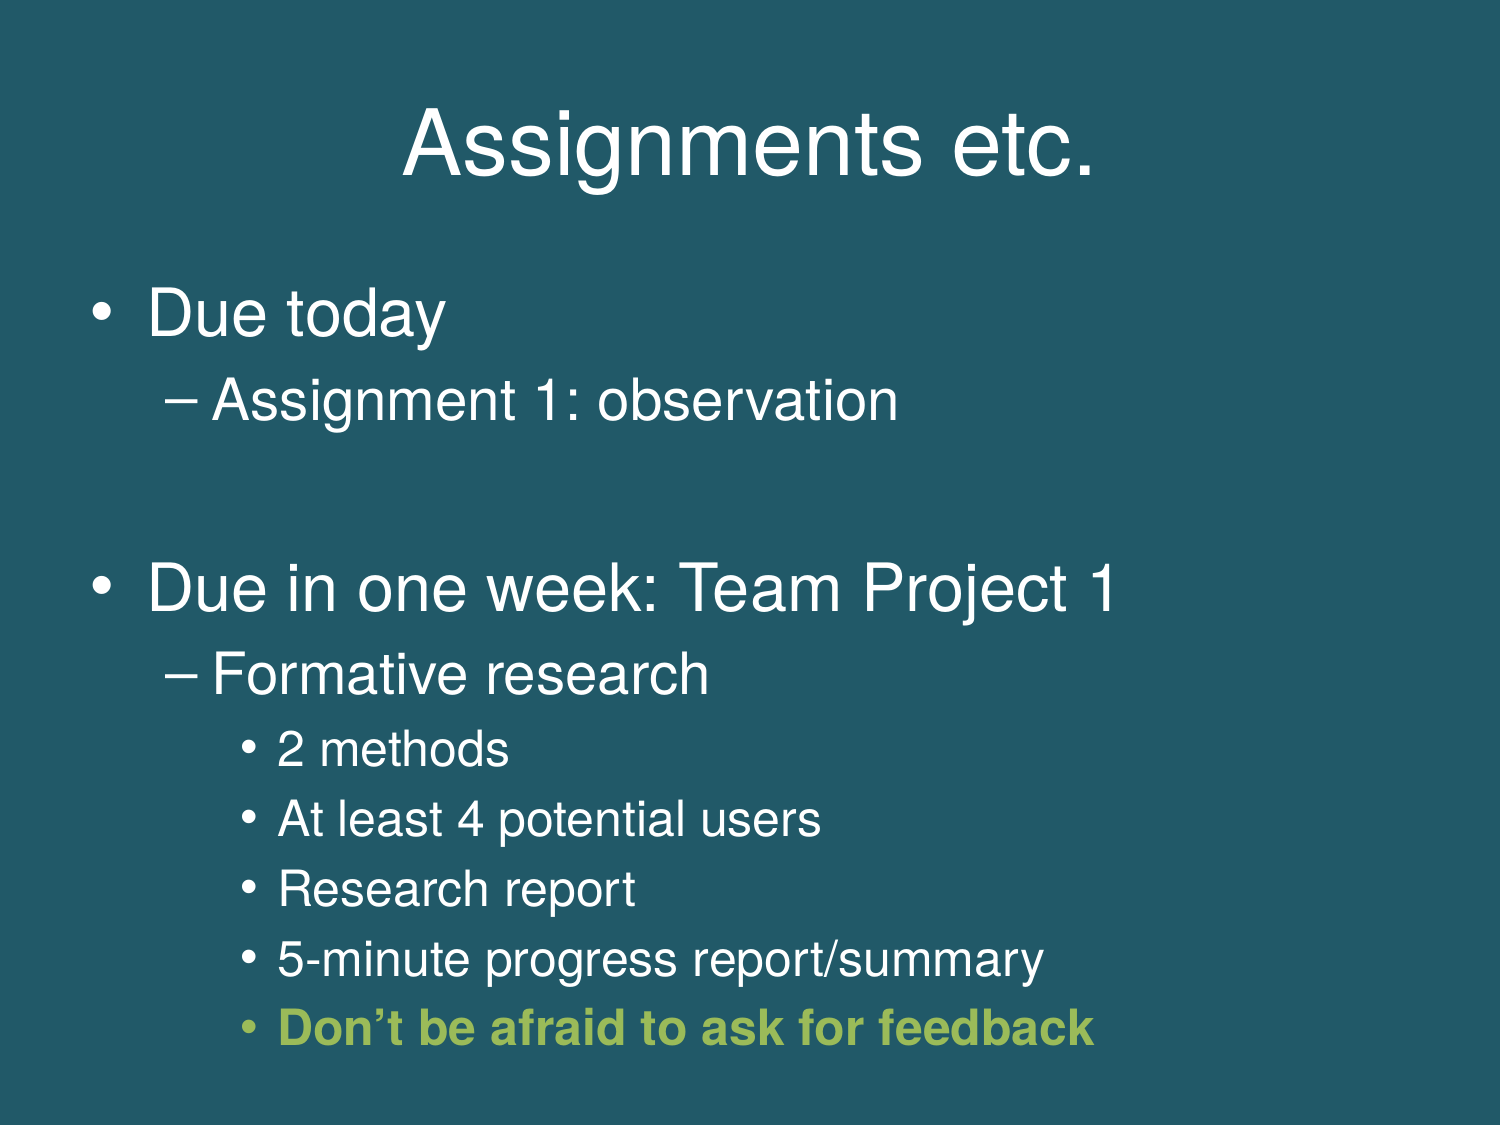

# Assignments etc.
Due today
Assignment 1: observation

Due in one week: Team Project 1
Formative research
2 methods
At least 4 potential users
Research report
5-minute progress report/summary
Don’t be afraid to ask for feedback